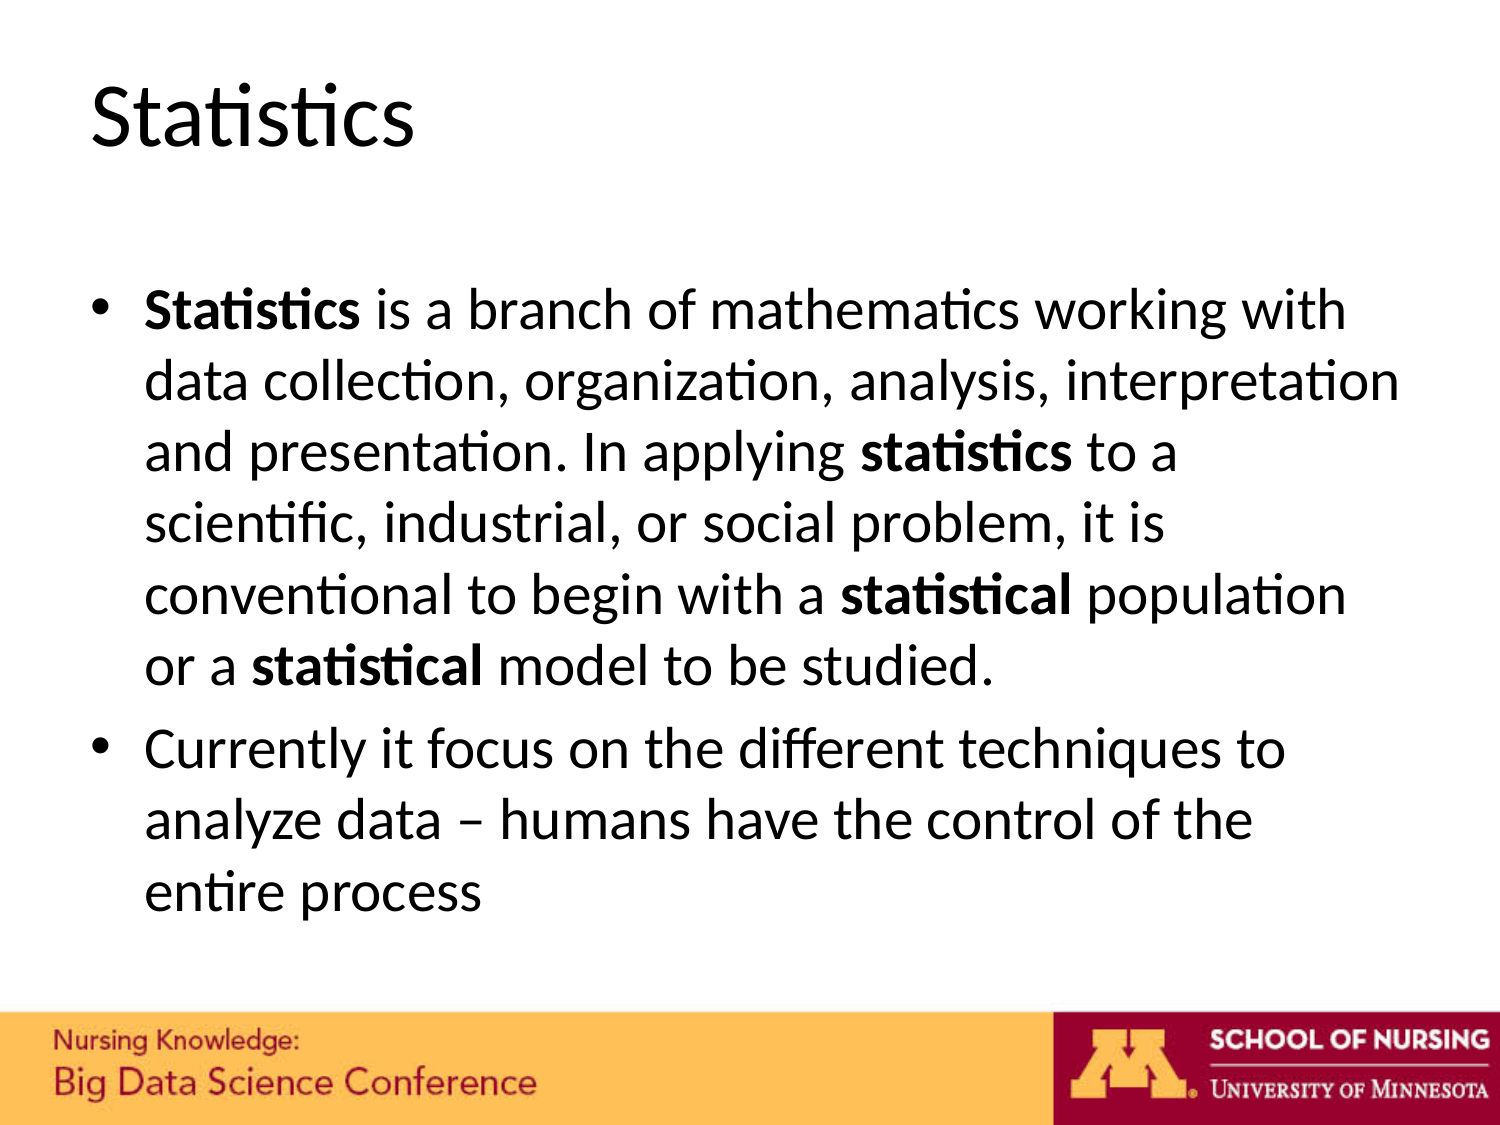

# Statistics
Statistics is a branch of mathematics working with data collection, organization, analysis, interpretation and presentation. In applying statistics to a scientific, industrial, or social problem, it is conventional to begin with a statistical population or a statistical model to be studied.
Currently it focus on the different techniques to analyze data – humans have the control of the entire process